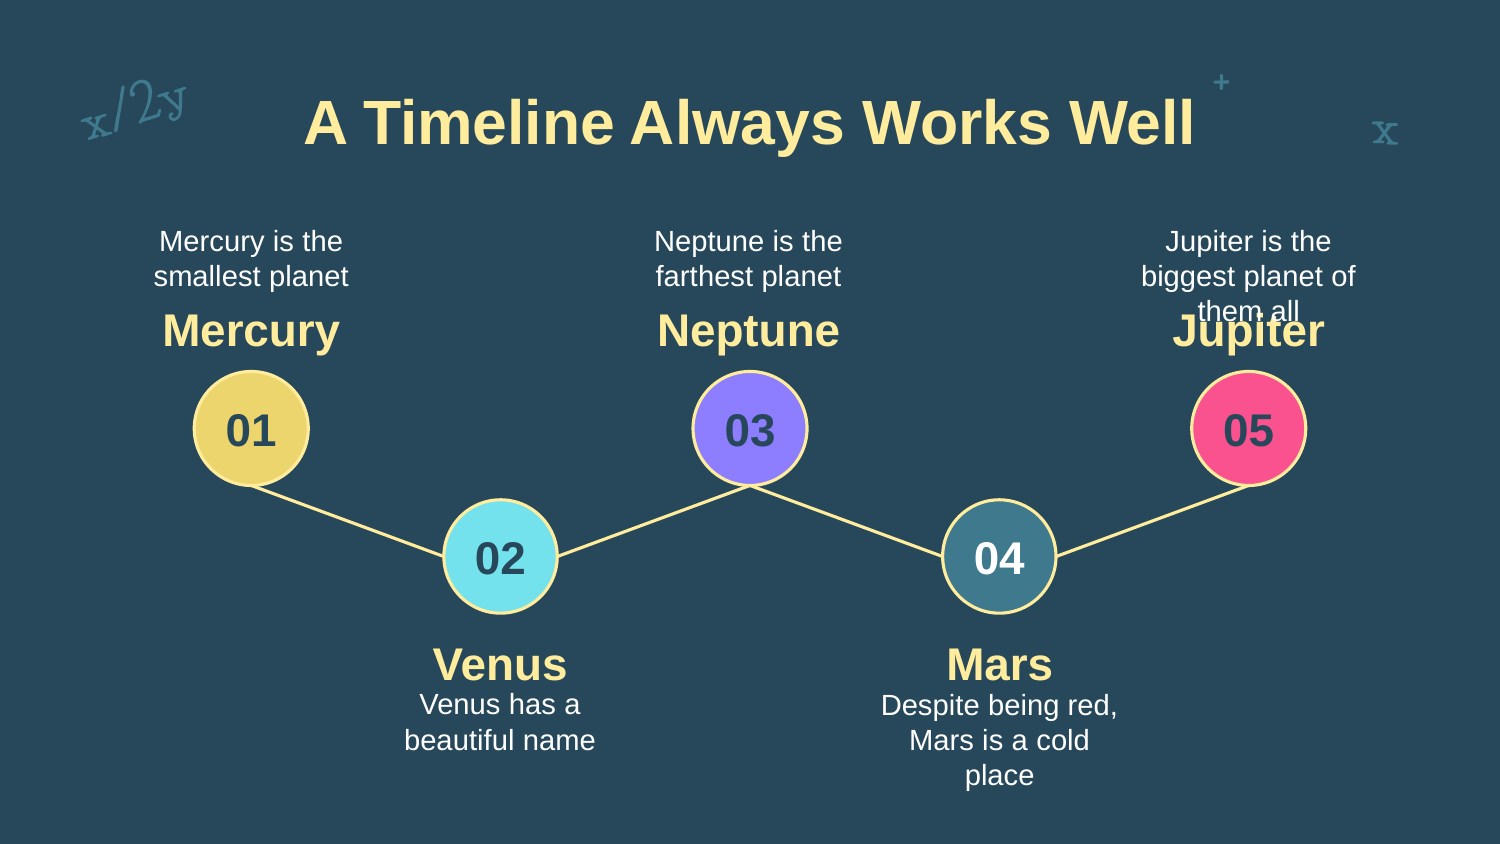

# A Timeline Always Works Well
Mercury is the smallest planet
Neptune is the farthest planet
Jupiter is the biggest planet of them all
Mercury
Neptune
Jupiter
01
03
05
04
02
Venus
Mars
Venus has a beautiful name
Despite being red, Mars is a cold place